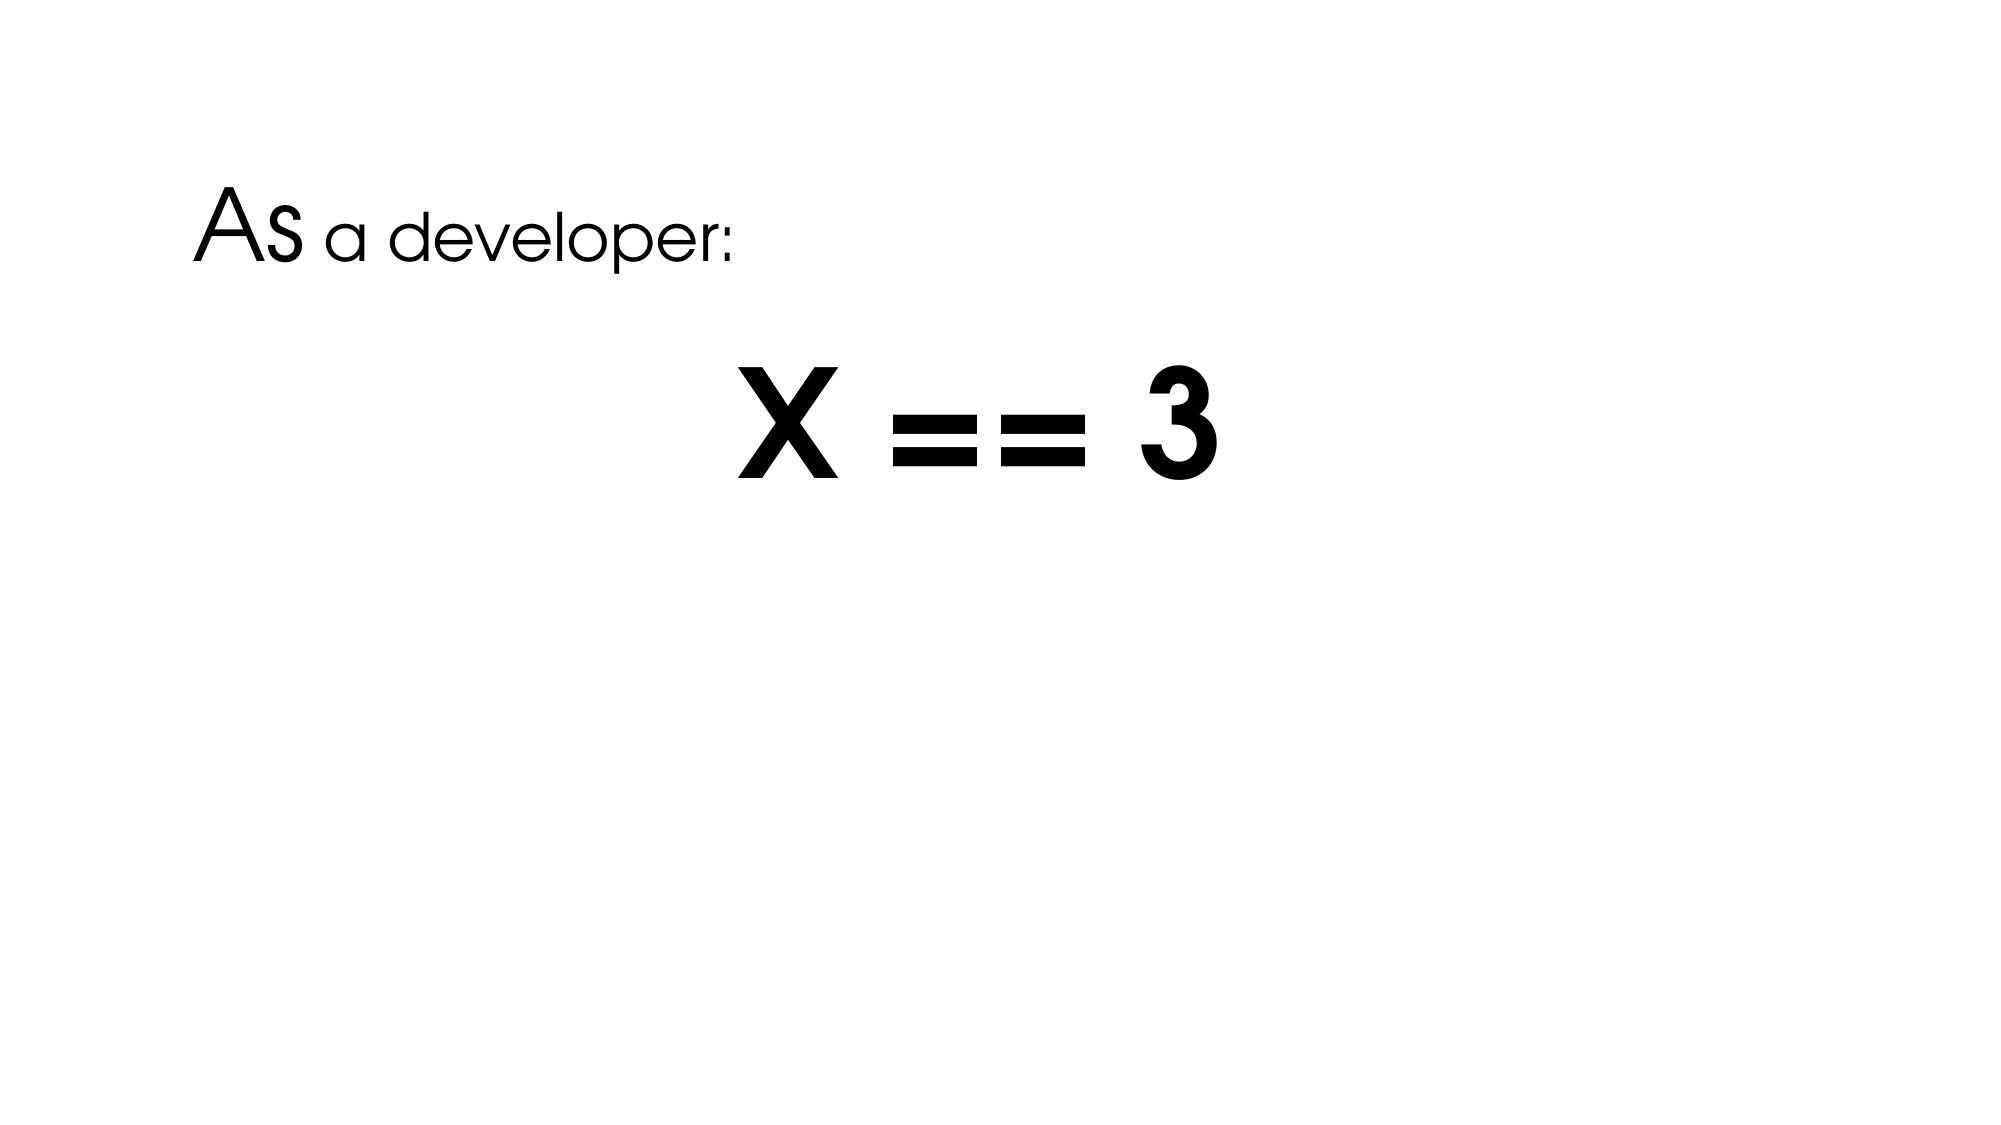

As a developer:
# X == 3